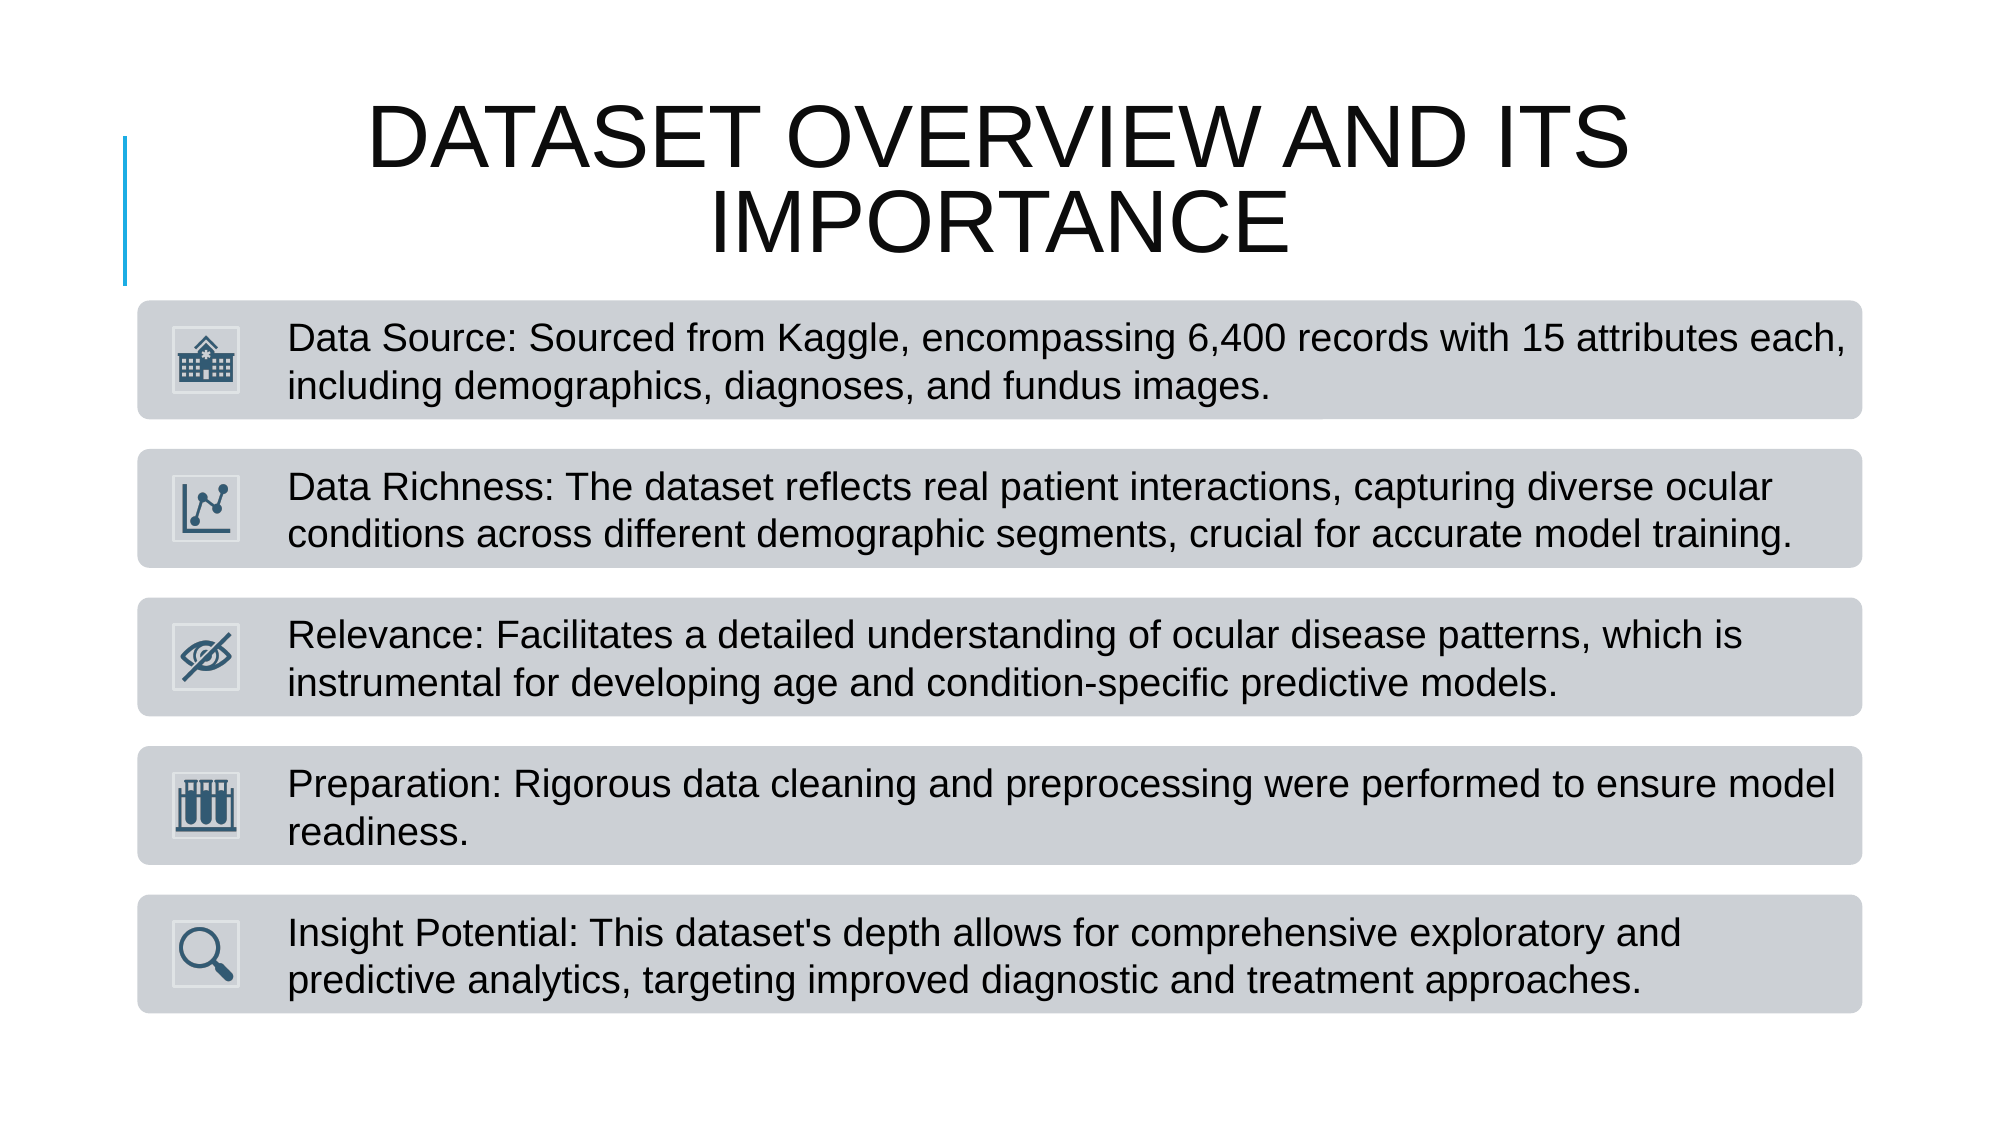

# DATASET OVERVIEW AND ITS IMPORTANCE

Data Source: Sourced from Kaggle, encompassing 6,400 records with 15 attributes each, including demographics, diagnoses, and fundus images.

Data Richness: The dataset reflects real patient interactions, capturing diverse ocular conditions across different demographic segments, crucial for accurate model training.

Relevance: Facilitates a detailed understanding of ocular disease patterns, which is instrumental for developing age and condition-specific predictive models.

Preparation: Rigorous data cleaning and preprocessing were performed to ensure model readiness.

Insight Potential: This dataset's depth allows for comprehensive exploratory and predictive analytics, targeting improved diagnostic and treatment approaches.